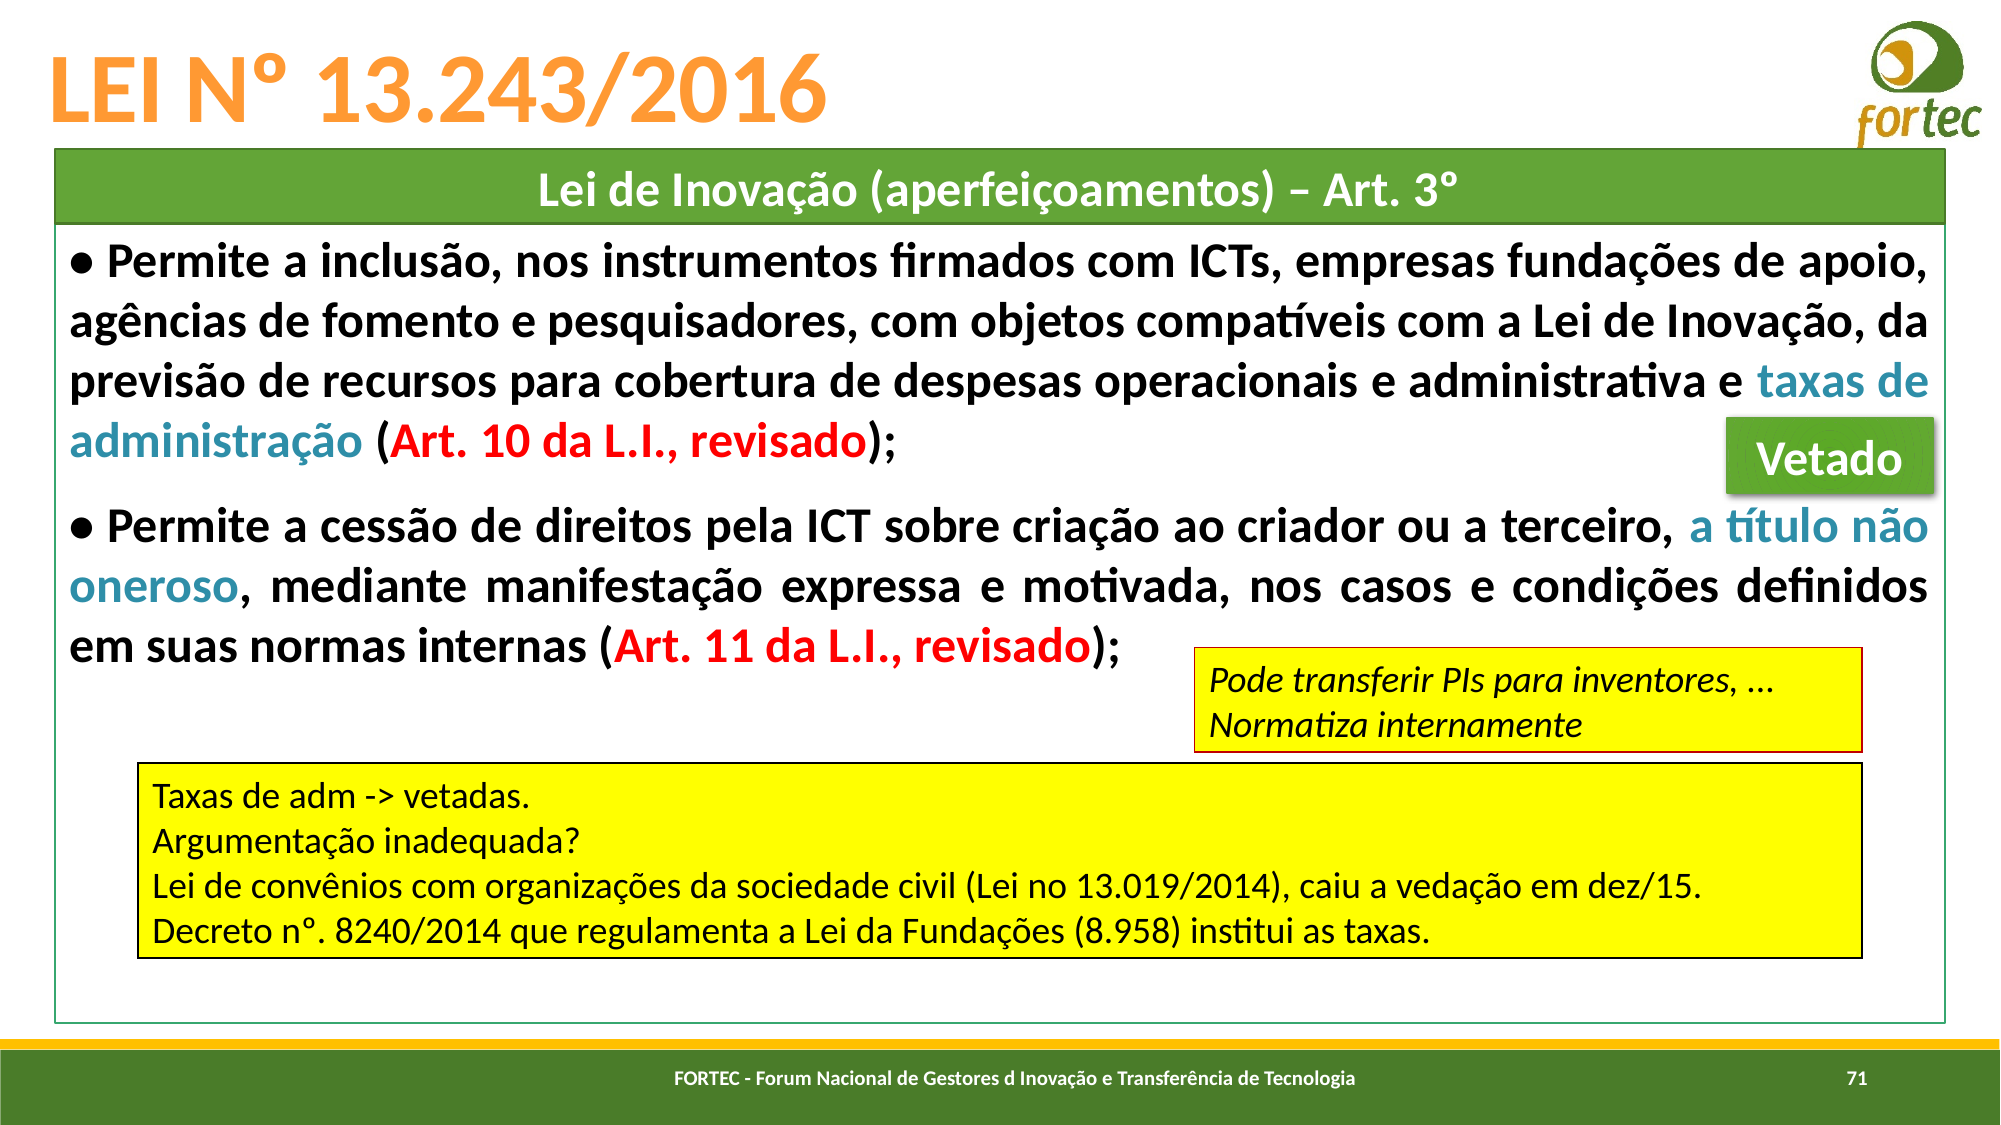

# LEI Nº 13.243/2016
Lei de Inovação (aperfeiçoamentos) – Art. 3º
• Permite a inclusão, nos instrumentos firmados com ICTs, empresas fundações de apoio, agências de fomento e pesquisadores, com objetos compatíveis com a Lei de Inovação, da previsão de recursos para cobertura de despesas operacionais e administrativa e taxas de administração (Art. 10 da L.I., revisado);
• Permite a cessão de direitos pela ICT sobre criação ao criador ou a terceiro, a título não oneroso, mediante manifestação expressa e motivada, nos casos e condições definidos em suas normas internas (Art. 11 da L.I., revisado);
Vetado
Pode transferir PIs para inventores, ...
Normatiza internamente
Taxas de adm -> vetadas.
Argumentação inadequada?
Lei de convênios com organizações da sociedade civil (Lei no 13.019/2014), caiu a vedação em dez/15.
Decreto nº. 8240/2014 que regulamenta a Lei da Fundações (8.958) institui as taxas.
FORTEC - Forum Nacional de Gestores d Inovação e Transferência de Tecnologia
71